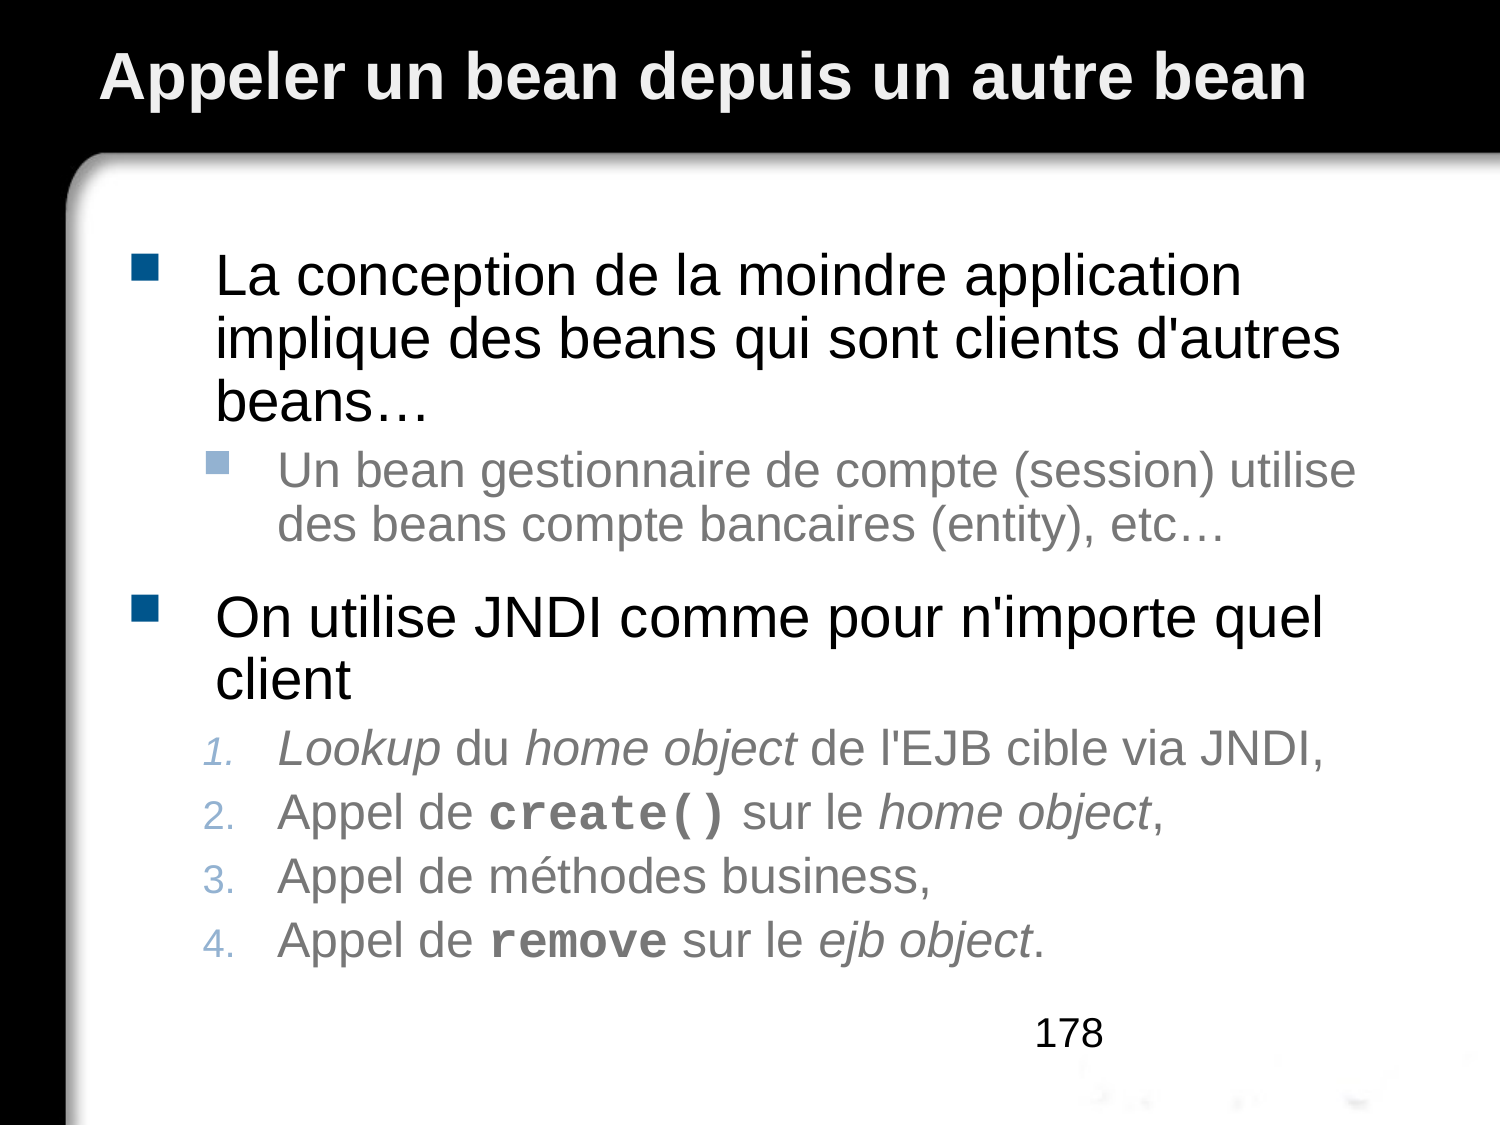

# Appeler un bean depuis un autre bean
La conception de la moindre application implique des beans qui sont clients d'autres beans…
Un bean gestionnaire de compte (session) utilise des beans compte bancaires (entity), etc…
On utilise JNDI comme pour n'importe quel client
Lookup du home object de l'EJB cible via JNDI,
Appel de create() sur le home object,
Appel de méthodes business,
Appel de remove sur le ejb object.